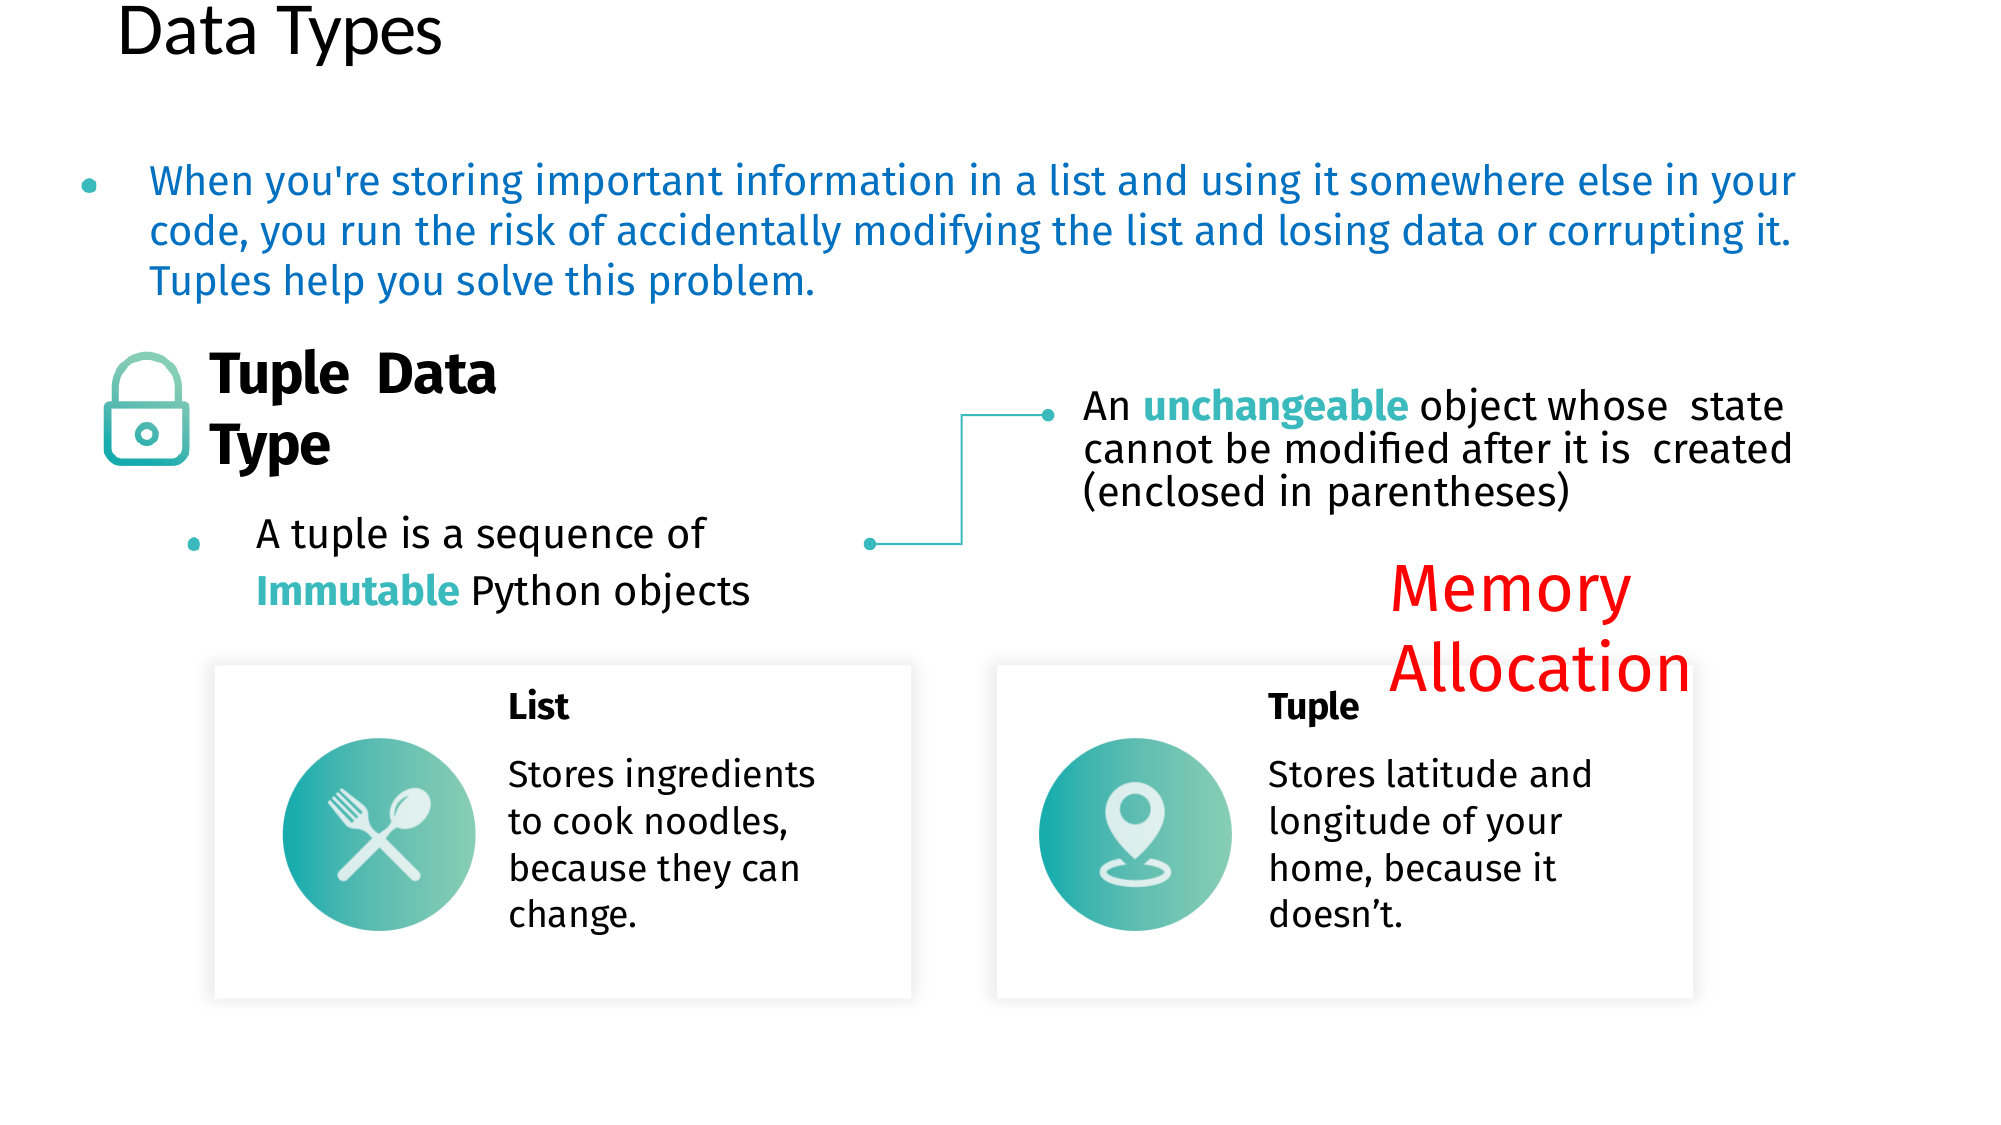

# Data Types
When you're storing important information in a list and using it somewhere else in your code, you run the risk of accidentally modifying the list and losing data or corrupting it. Tuples help you solve this problem.

Tuple  Data Type
A tuple is a sequence of
Immutable Python objects

An unchangeable object whose  state cannot be modified after it is  created (enclosed in parentheses)

Memory Allocation

List
Stores ingredients  to cook noodles,  because they can  change.
Tuple
Stores latitude and  longitude of your  home, because it  doesn’t.